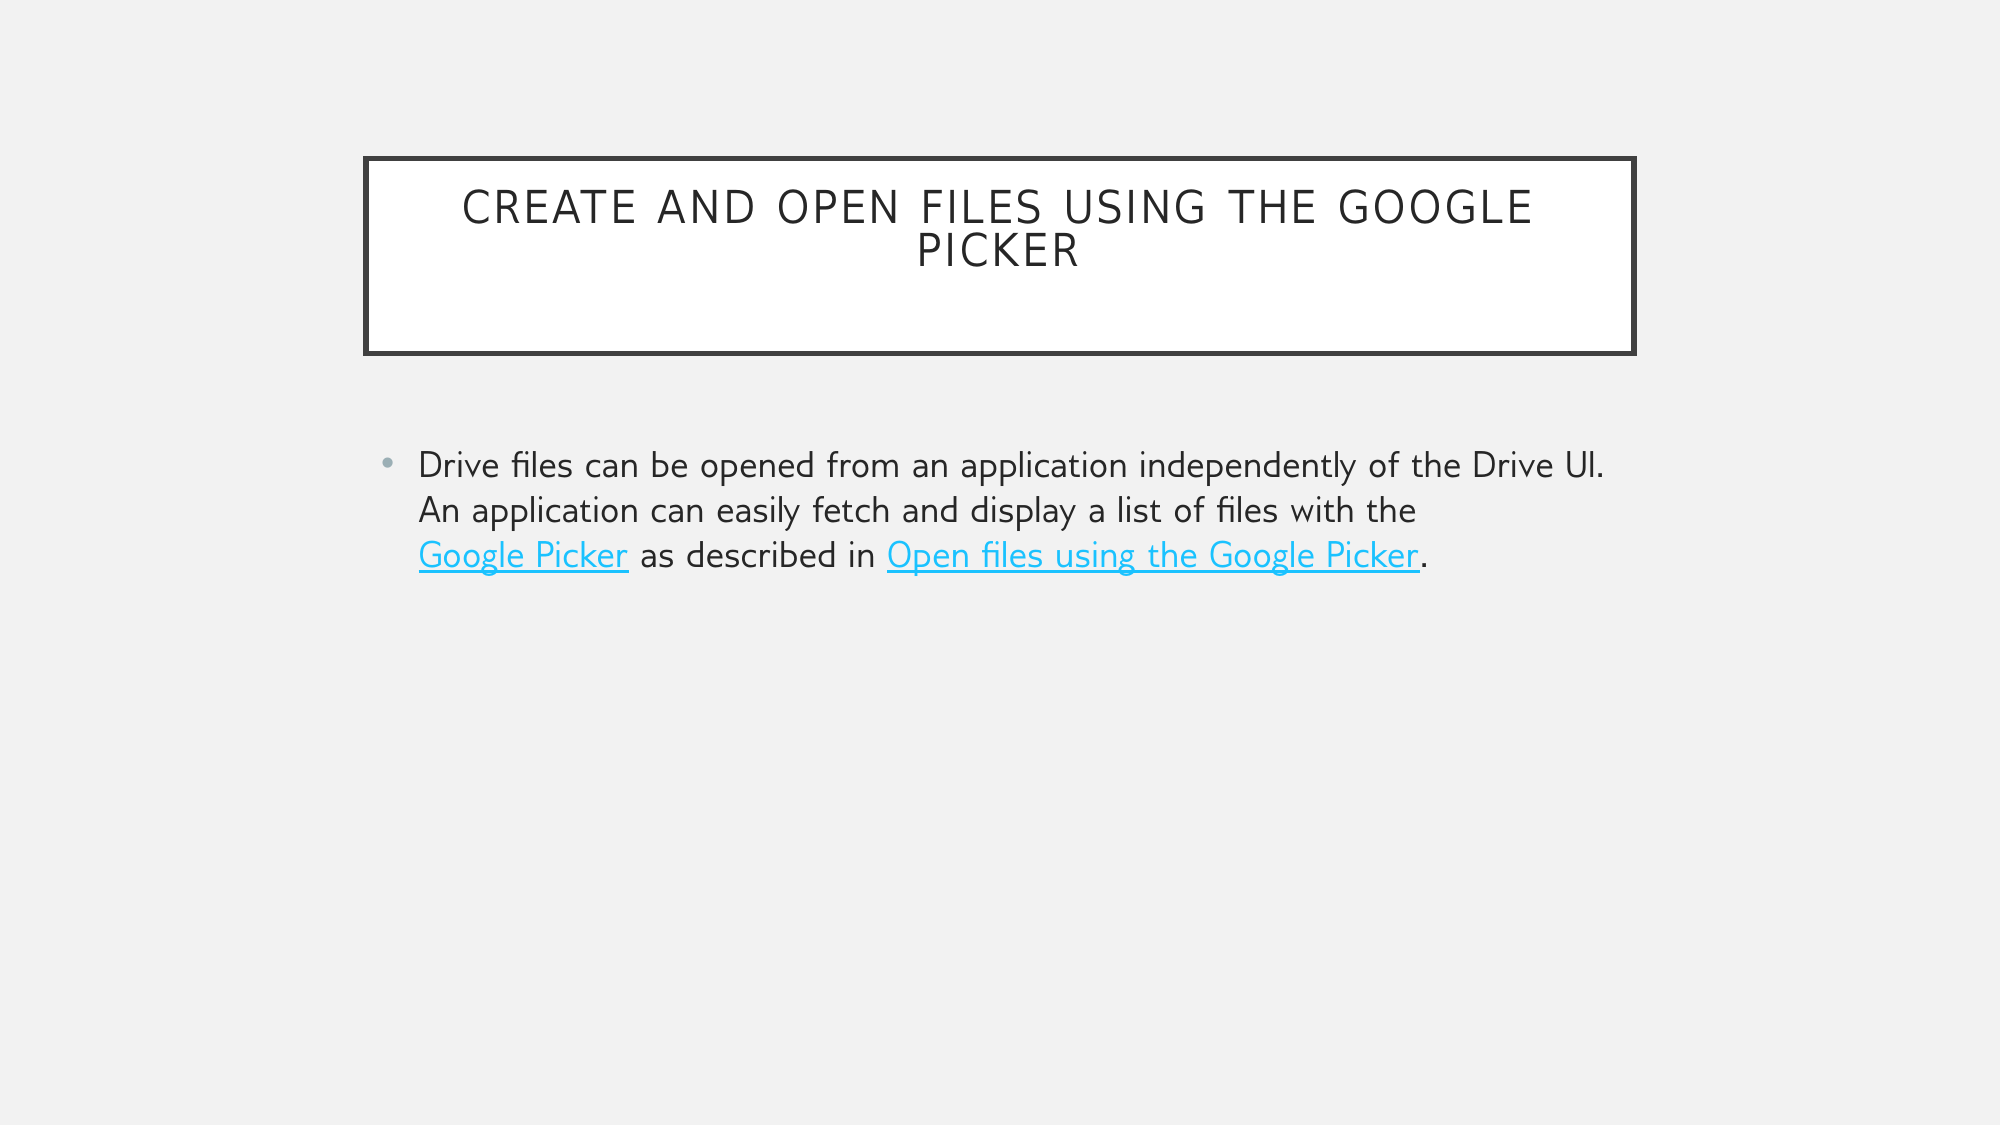

# Create and open files using the Google Picker
Drive files can be opened from an application independently of the Drive UI. An application can easily fetch and display a list of files with the Google Picker as described in Open files using the Google Picker.